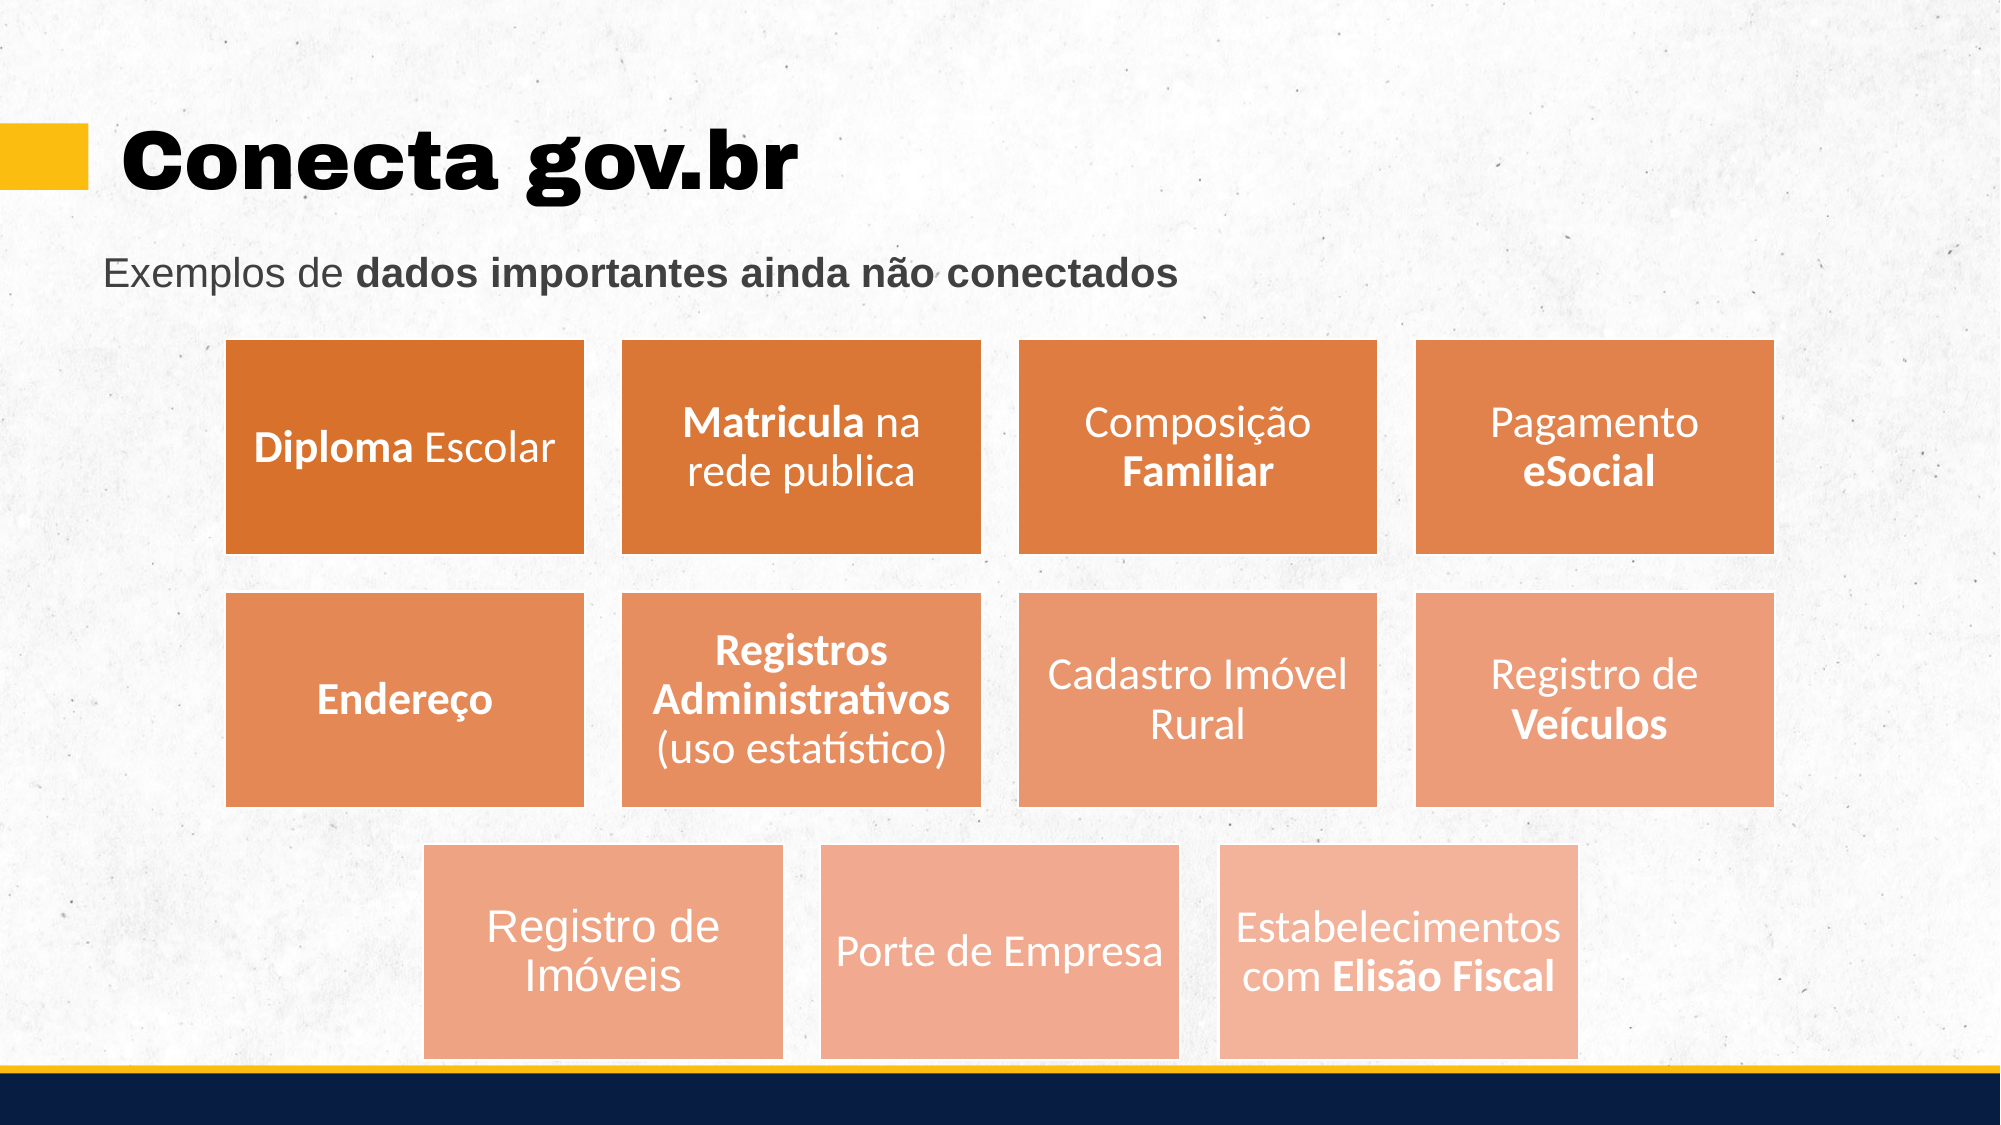

Conecta gov.br
Exemplos de dados importantes ainda não conectados
Diploma Escolar
Matricula na rede publica
Composição Familiar
Pagamento eSocial
Endereço
Registros Administrativos (uso estatístico)
Cadastro Imóvel Rural
Registro de Veículos
Registro de Imóveis
Porte de Empresa
Estabelecimentos com Elisão Fiscal